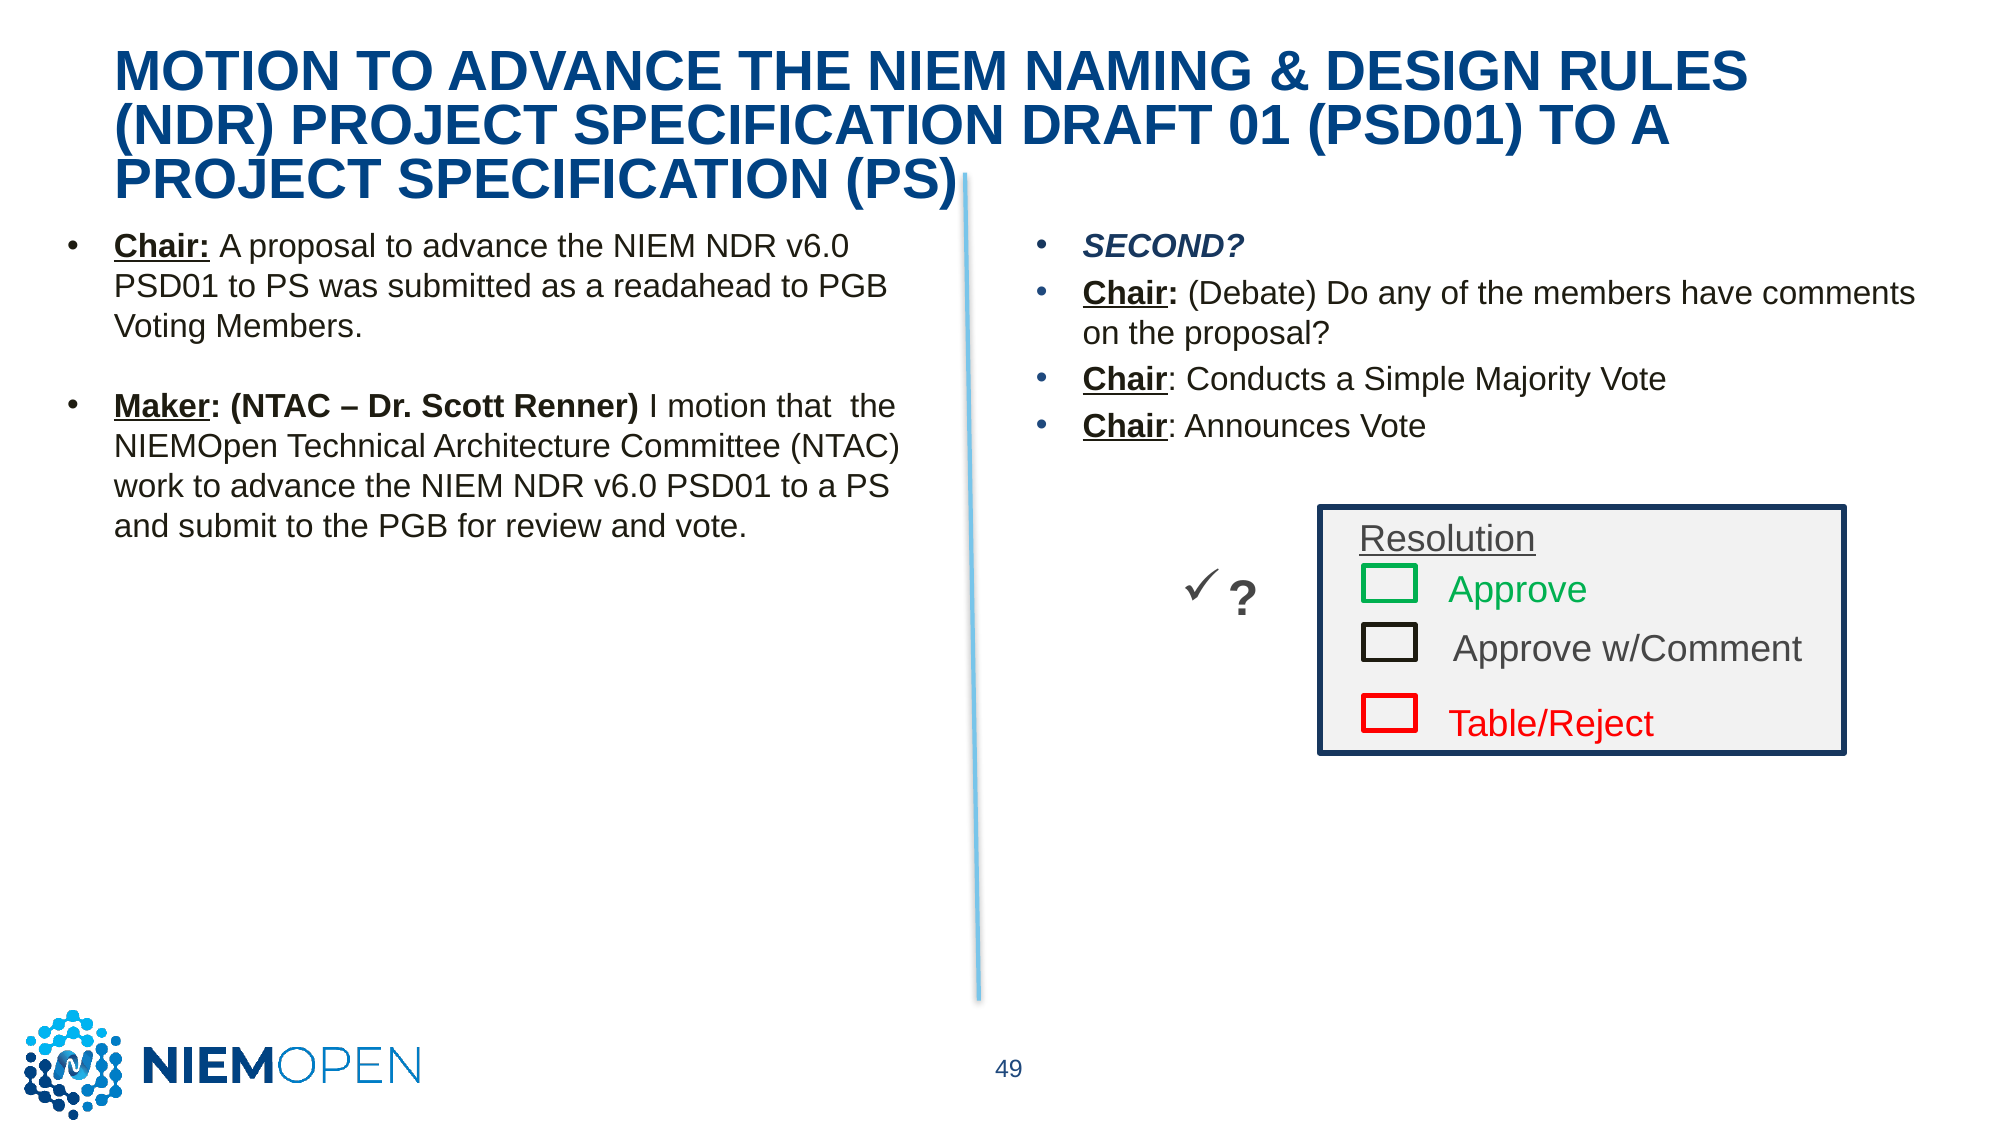

# Motion to advance the NIEM NAMING & Design rules (NDR) Project specification draft 01 (PSD01) to A project specification (PS)
Chair: A proposal to advance the NIEM NDR v6.0 PSD01 to PS was submitted as a readahead to PGB Voting Members.

Maker: (NTAC – Dr. Scott Renner) I motion that  the NIEMOpen Technical Architecture Committee (NTAC) work to advance the NIEM NDR v6.0 PSD01 to a PS and submit to the PGB for review and vote.
SECOND?
Chair: (Debate) Do any of the members have comments on the proposal?
Chair: Conducts a Simple Majority Vote
Chair: Announces Vote

Resolution

Approve

Approve w/Comment

Table/Reject

?
49